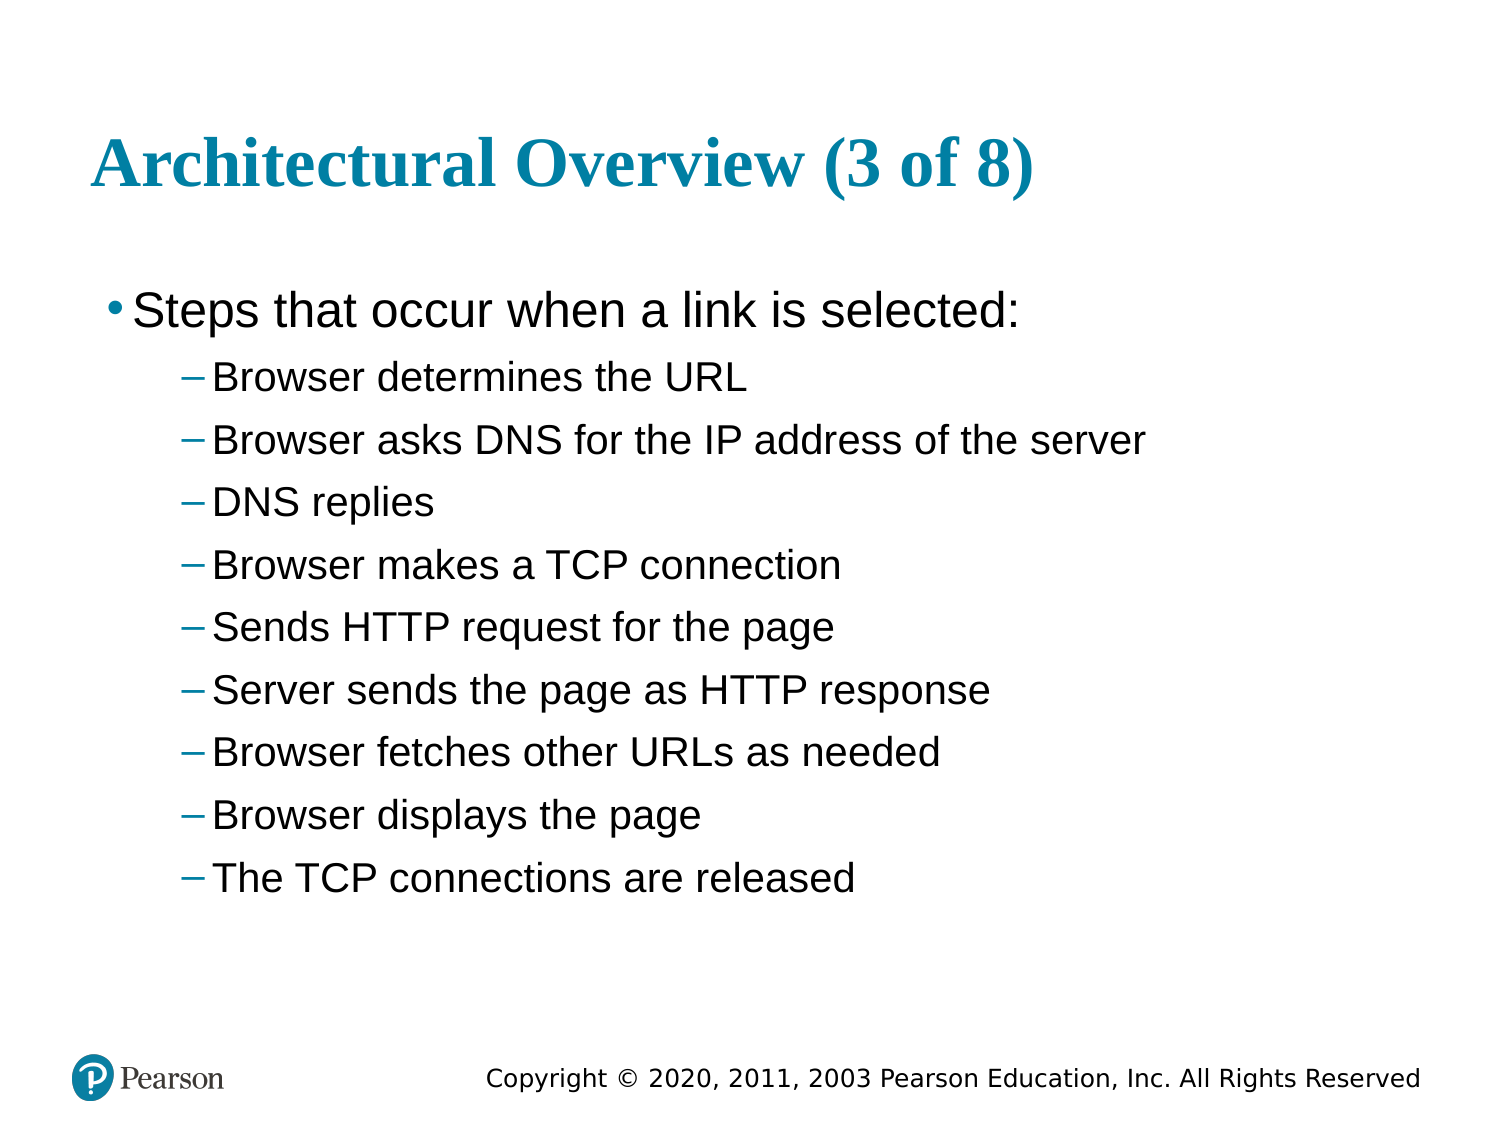

# Architectural Overview (3 of 8)
Steps that occur when a link is selected:
Browser determines the URL
Browser asks DNS for the IP address of the server
DNS replies
Browser makes a TCP connection
Sends HTTP request for the page
Server sends the page as HTTP response
Browser fetches other URLs as needed
Browser displays the page
The TCP connections are released